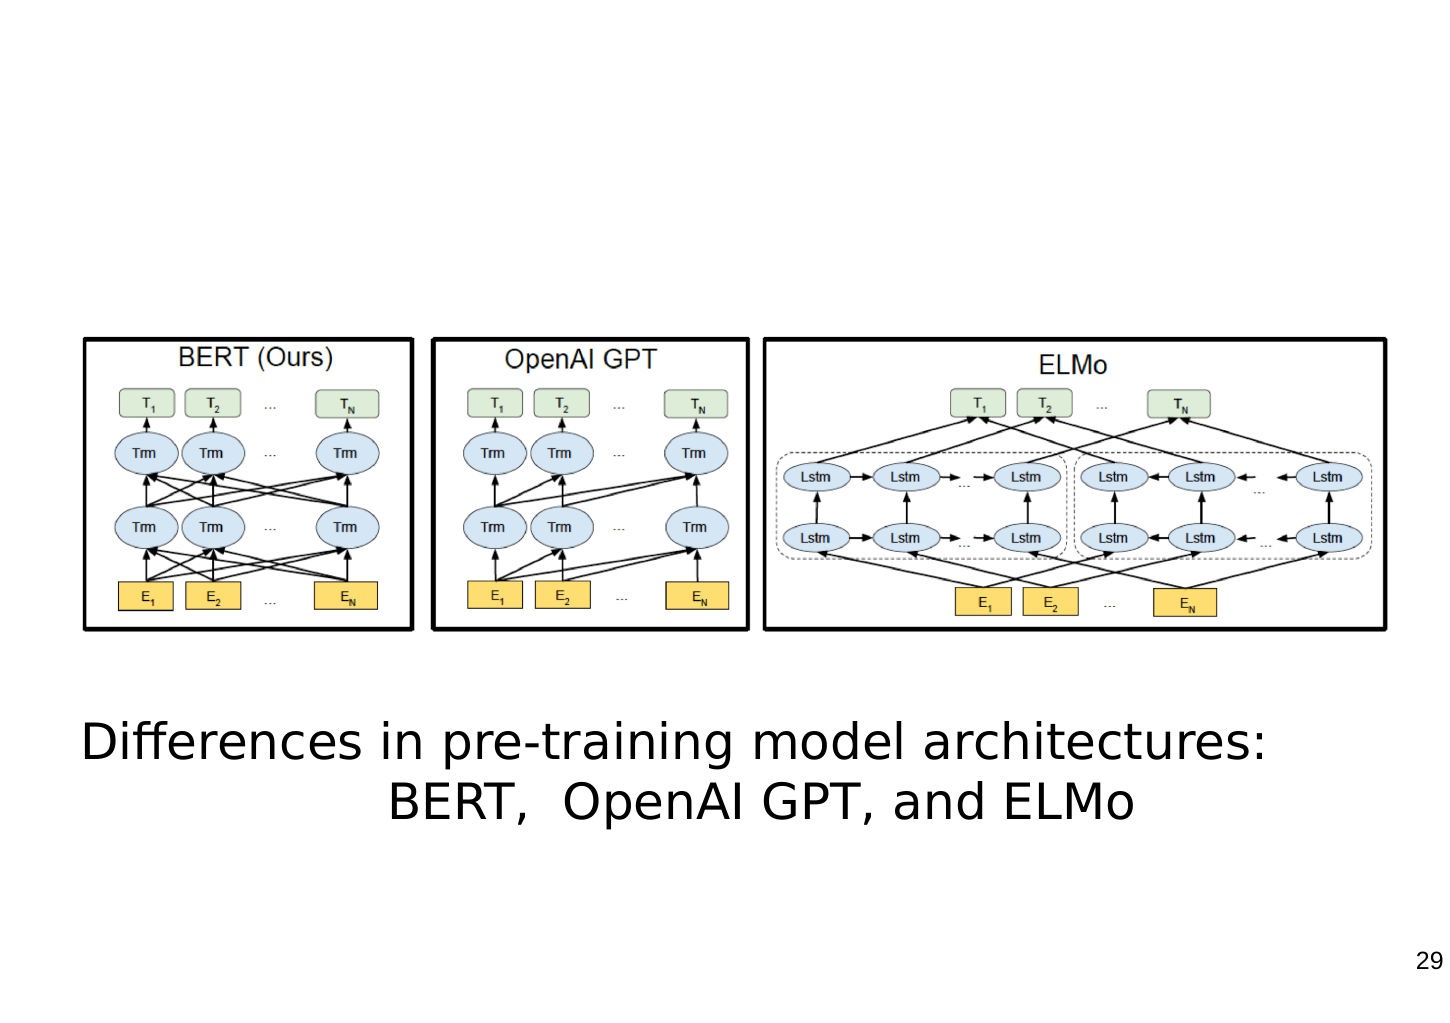

Differences in pre-training model architectures: BERT,  OpenAI GPT, and ELMo
29